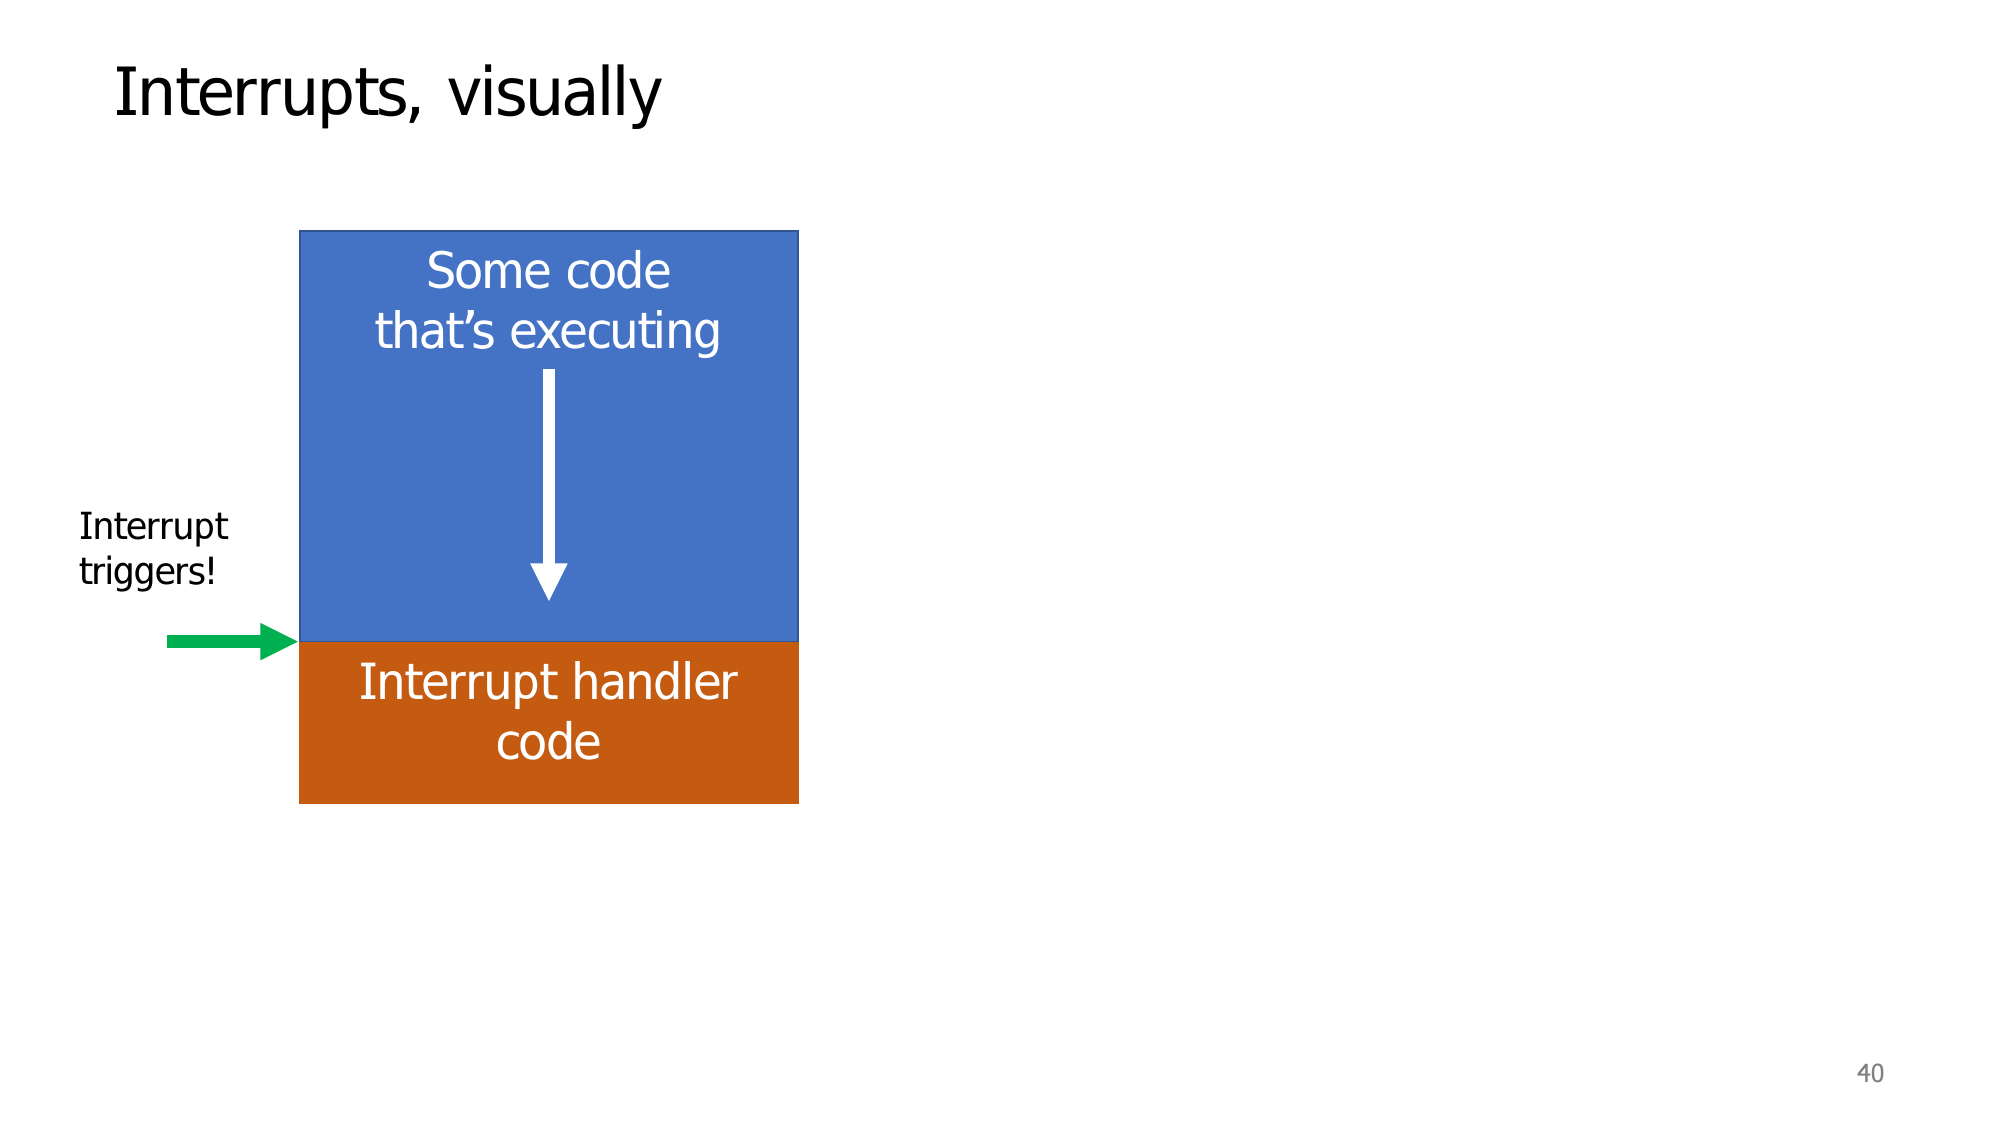

# Interrupts, visually
Some code
that’s executing
Interrupt triggers!
Interrupt handler
code
40